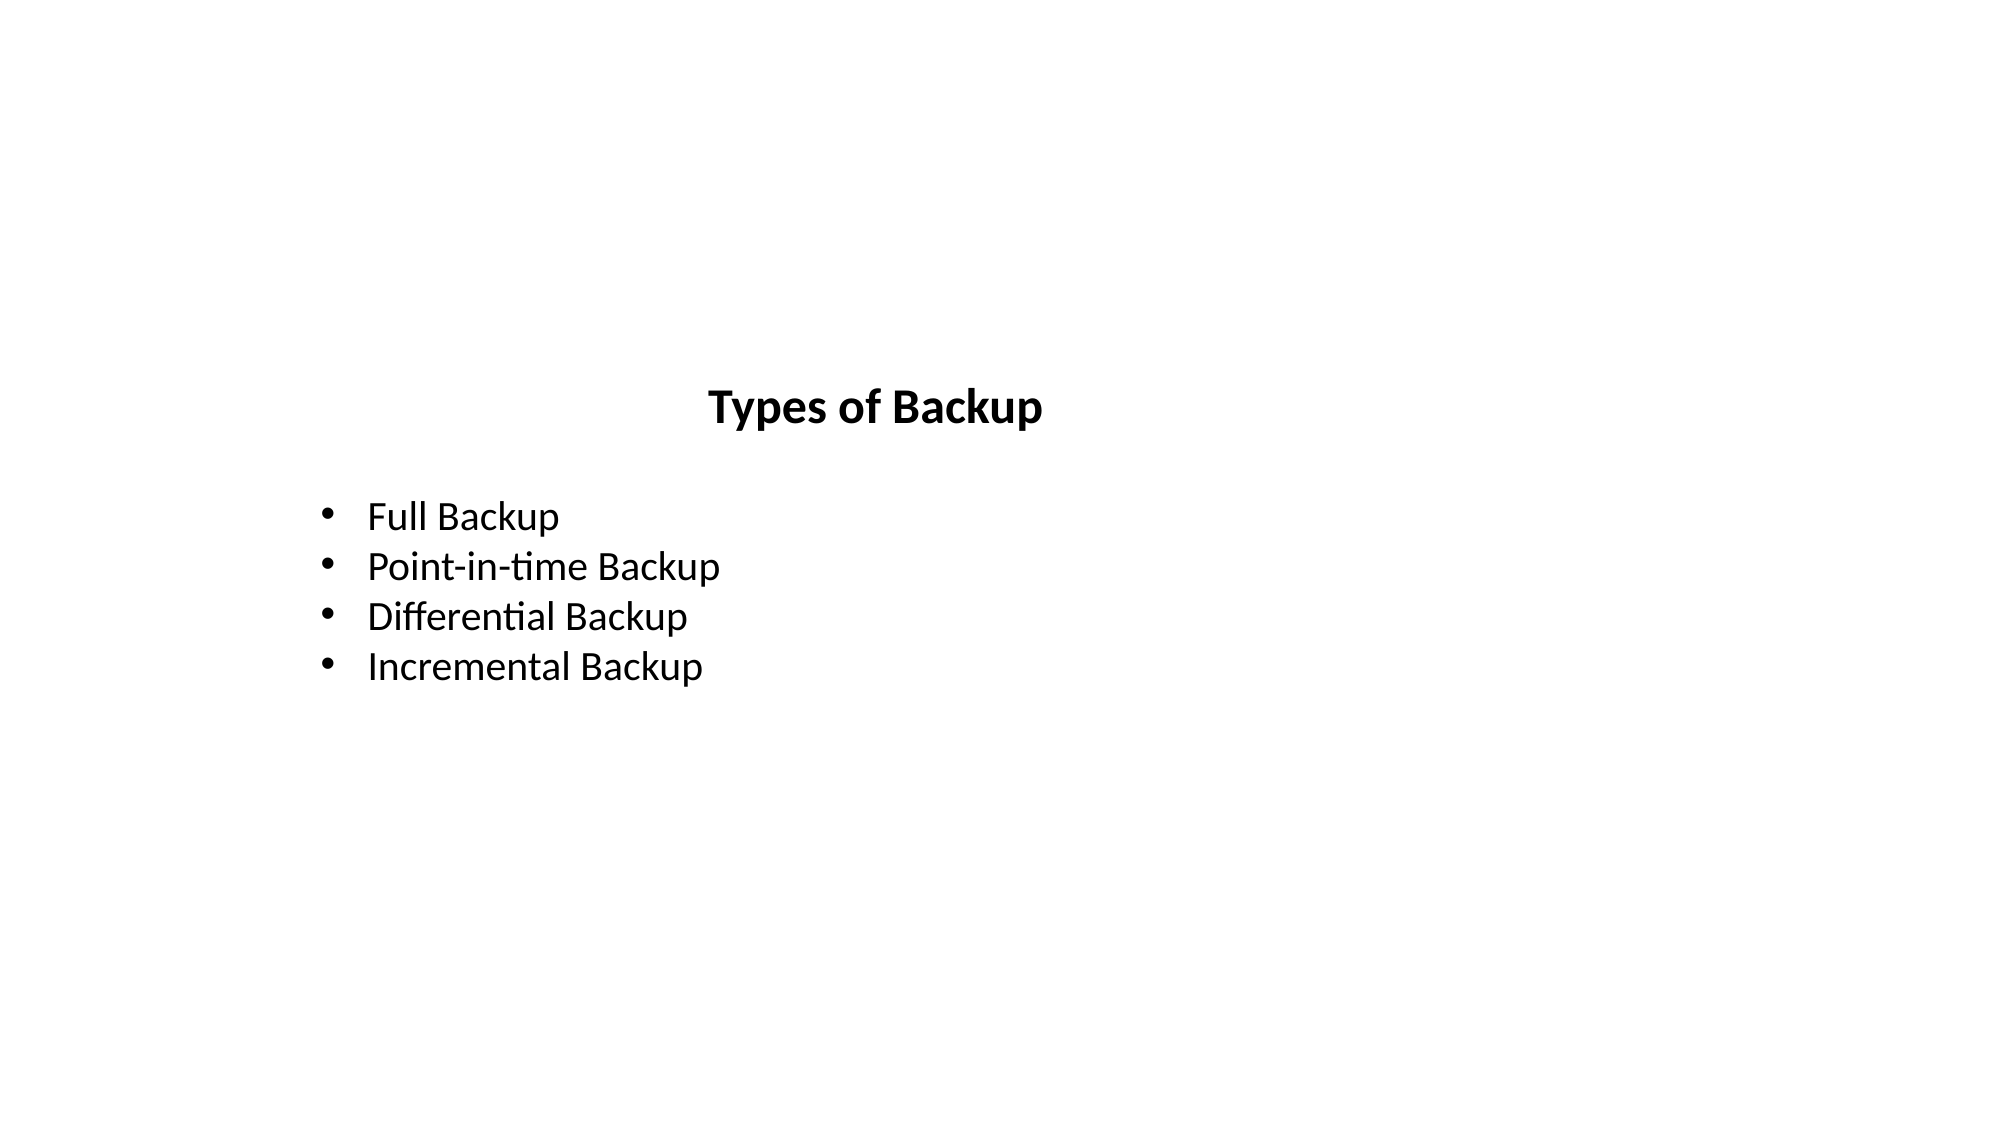

Types of Backup
Full Backup
Point-in-time Backup
Differential Backup
Incremental Backup